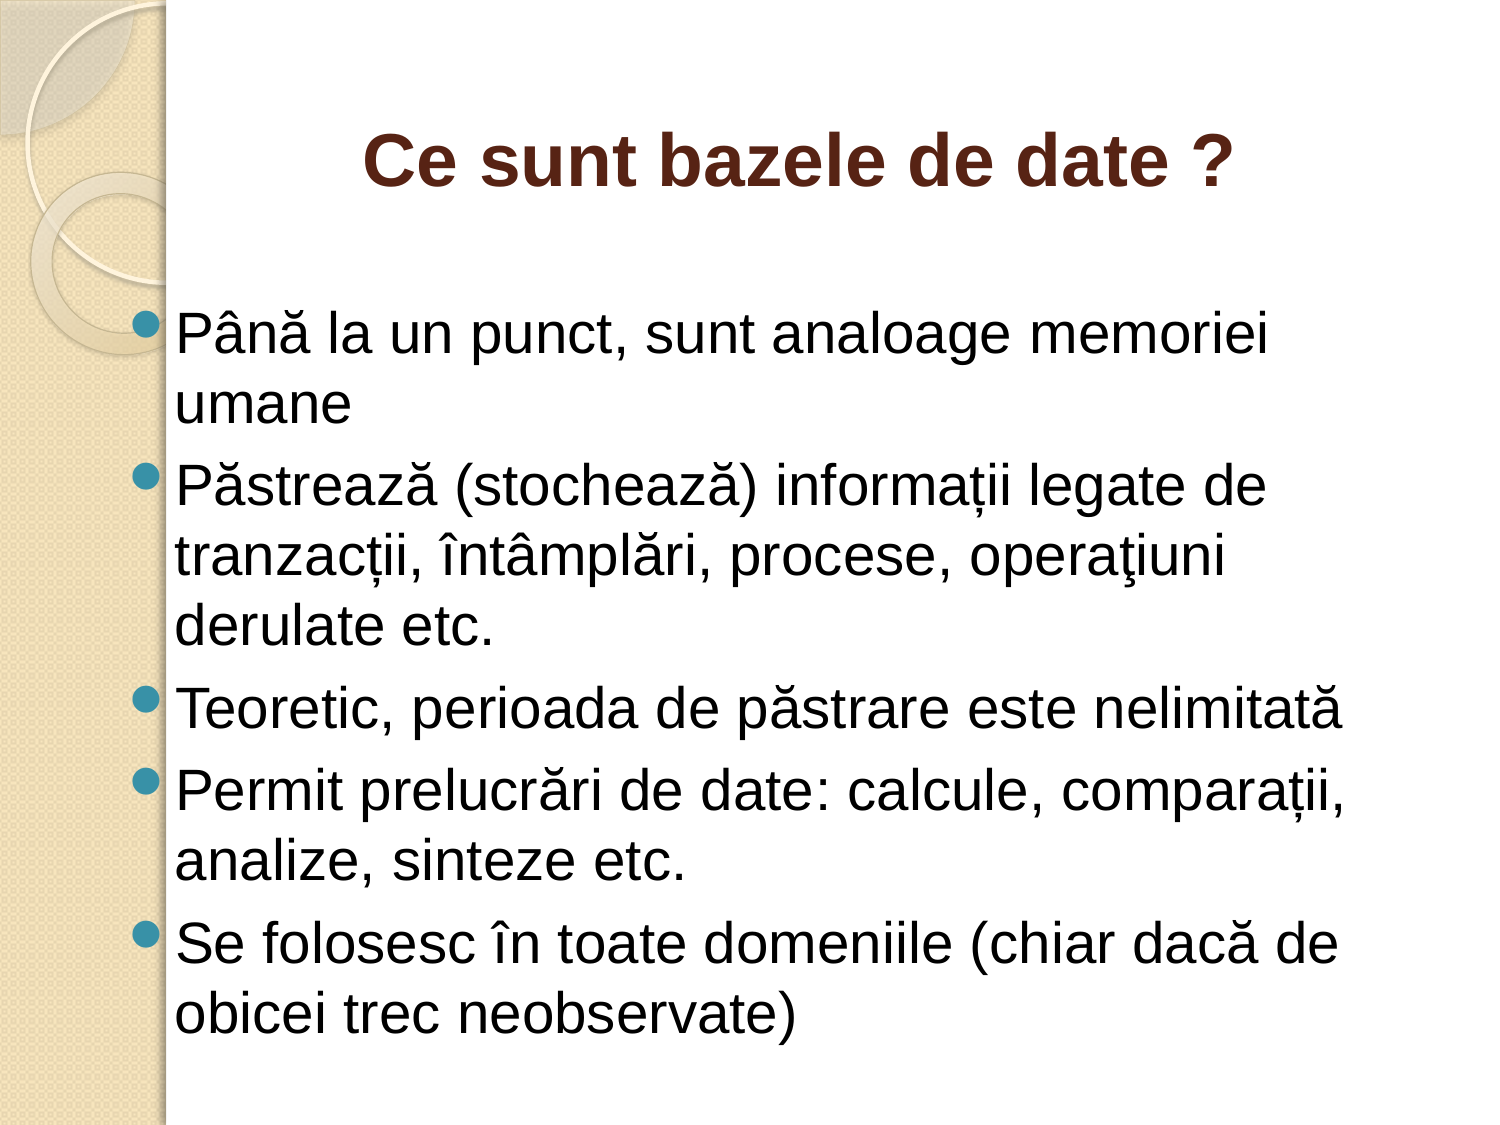

# Ce sunt bazele de date ?
Până la un punct, sunt analoage memoriei umane
Păstrează (stochează) informații legate de tranzacții, întâmplări, procese, operaţiuni derulate etc.
Teoretic, perioada de păstrare este nelimitată
Permit prelucrări de date: calcule, comparații, analize, sinteze etc.
Se folosesc în toate domeniile (chiar dacă de obicei trec neobservate)